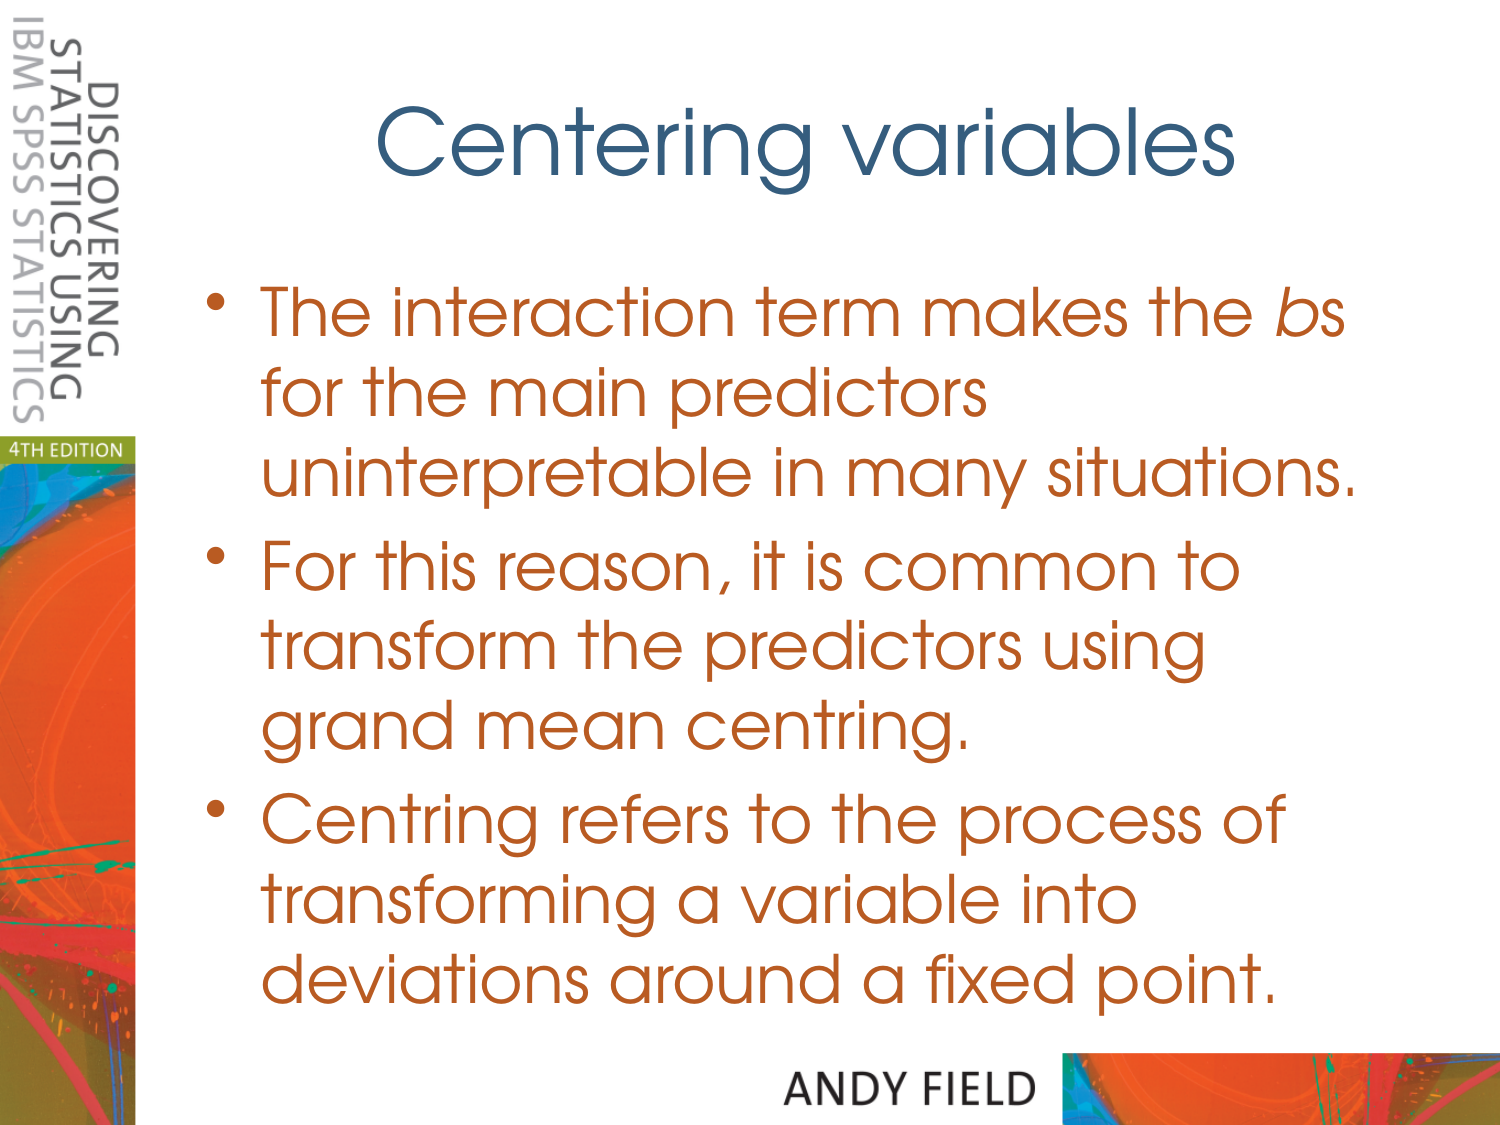

# Centering variables
The interaction term makes the bs for the main predictors uninterpretable in many situations.
For this reason, it is common to transform the predictors using grand mean centring.
Centring refers to the process of transforming a variable into deviations around a fixed point.